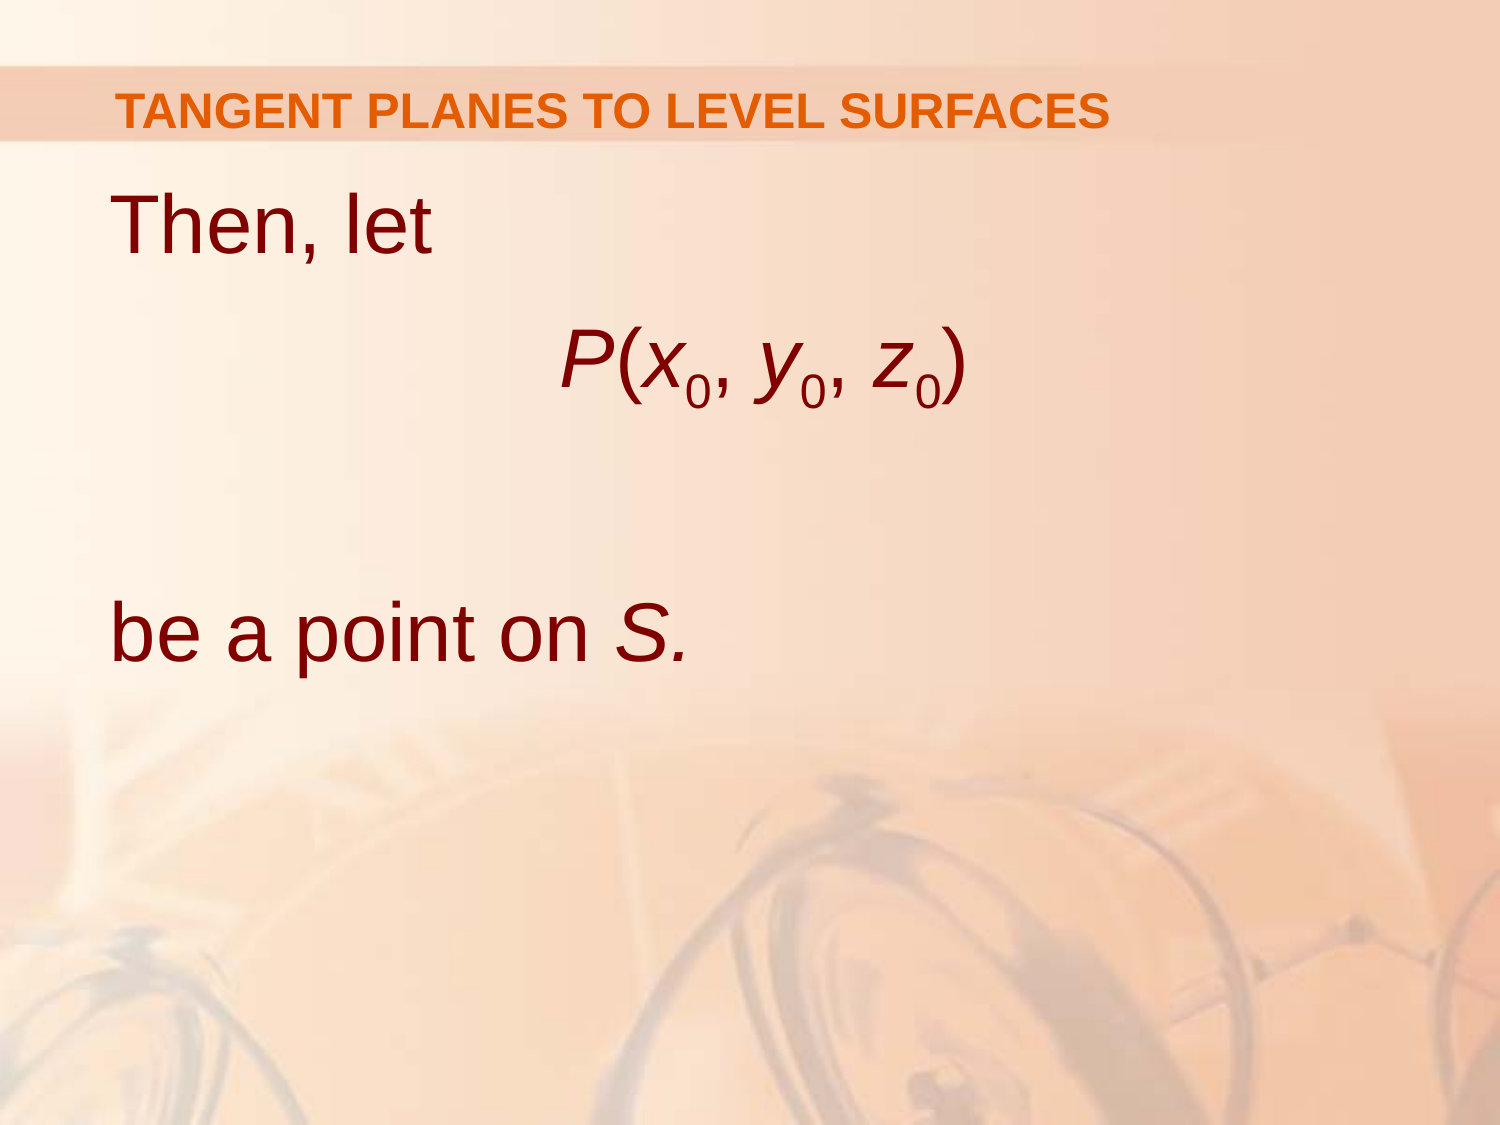

# TANGENT PLANES TO LEVEL SURFACES
Then, let
			P(x0, y0, z0)
be a point on S.